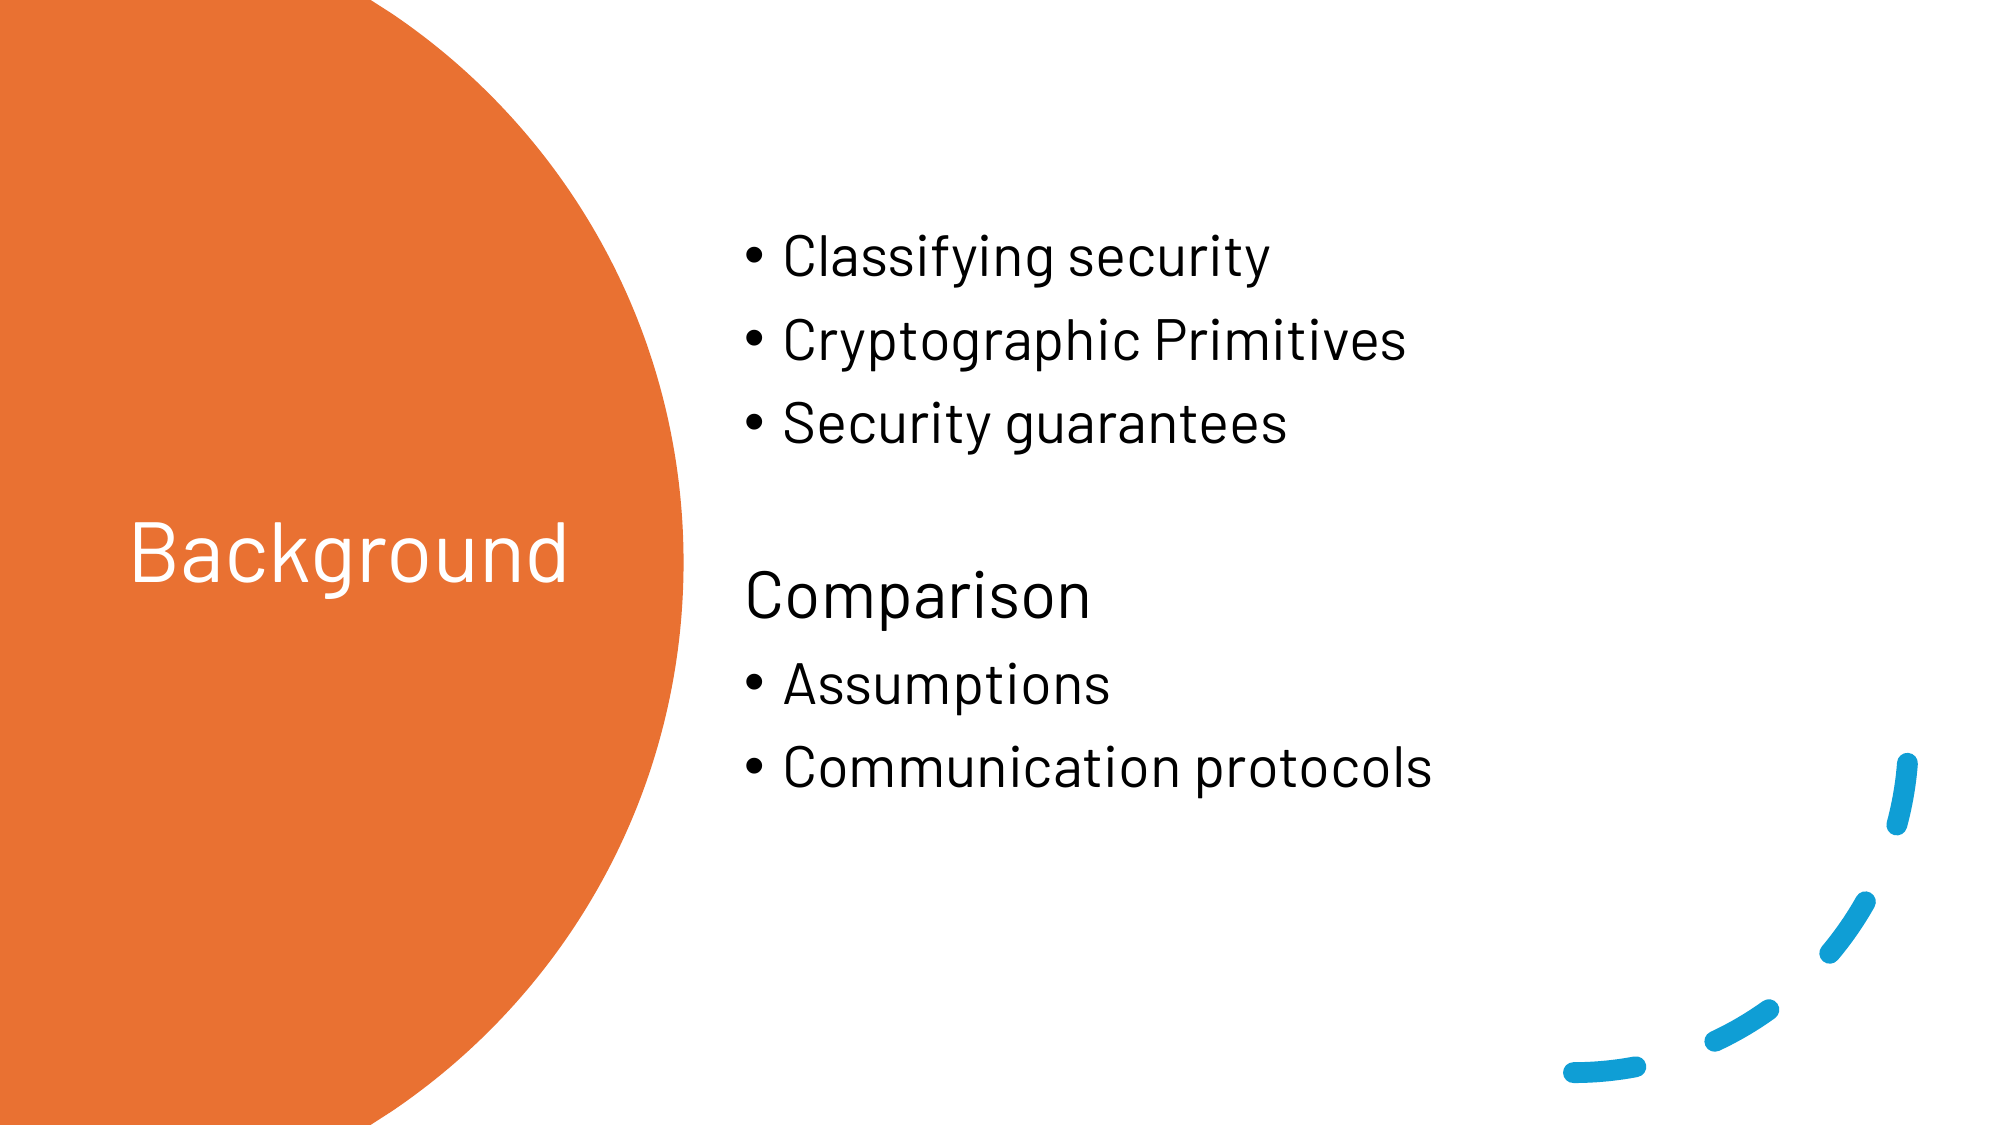

Classifying security
Cryptographic Primitives
Security guarantees

Comparison
Assumptions
Communication protocols

# Background

6